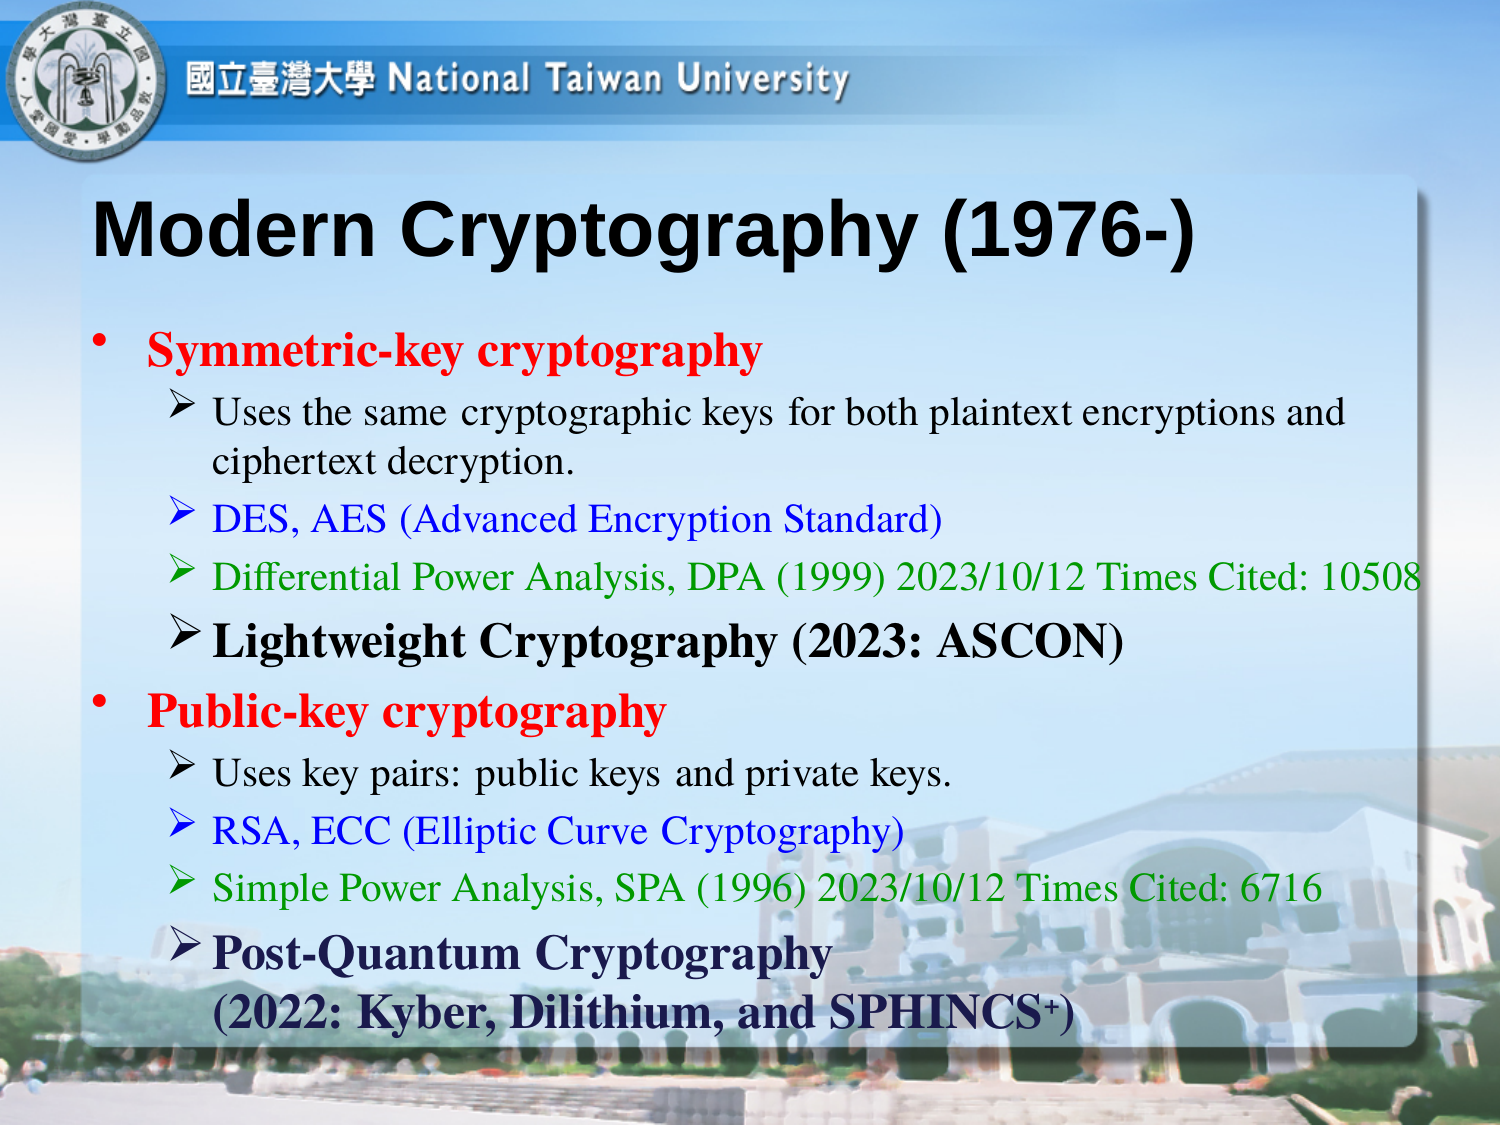

# Modern Cryptography (1976-)
Symmetric-key cryptography
Uses the same cryptographic keys for both plaintext encryptions and ciphertext decryption.
DES, AES (Advanced Encryption Standard)
Differential Power Analysis, DPA (1999) 2023/10/12 Times Cited: 10508
Lightweight Cryptography (2023: ASCON)
Public-key cryptography
Uses key pairs: public keys and private keys.
RSA, ECC (Elliptic Curve Cryptography)
Simple Power Analysis, SPA (1996) 2023/10/12 Times Cited: 6716
Post-Quantum Cryptography
(2022: Kyber, Dilithium, and SPHINCS+)